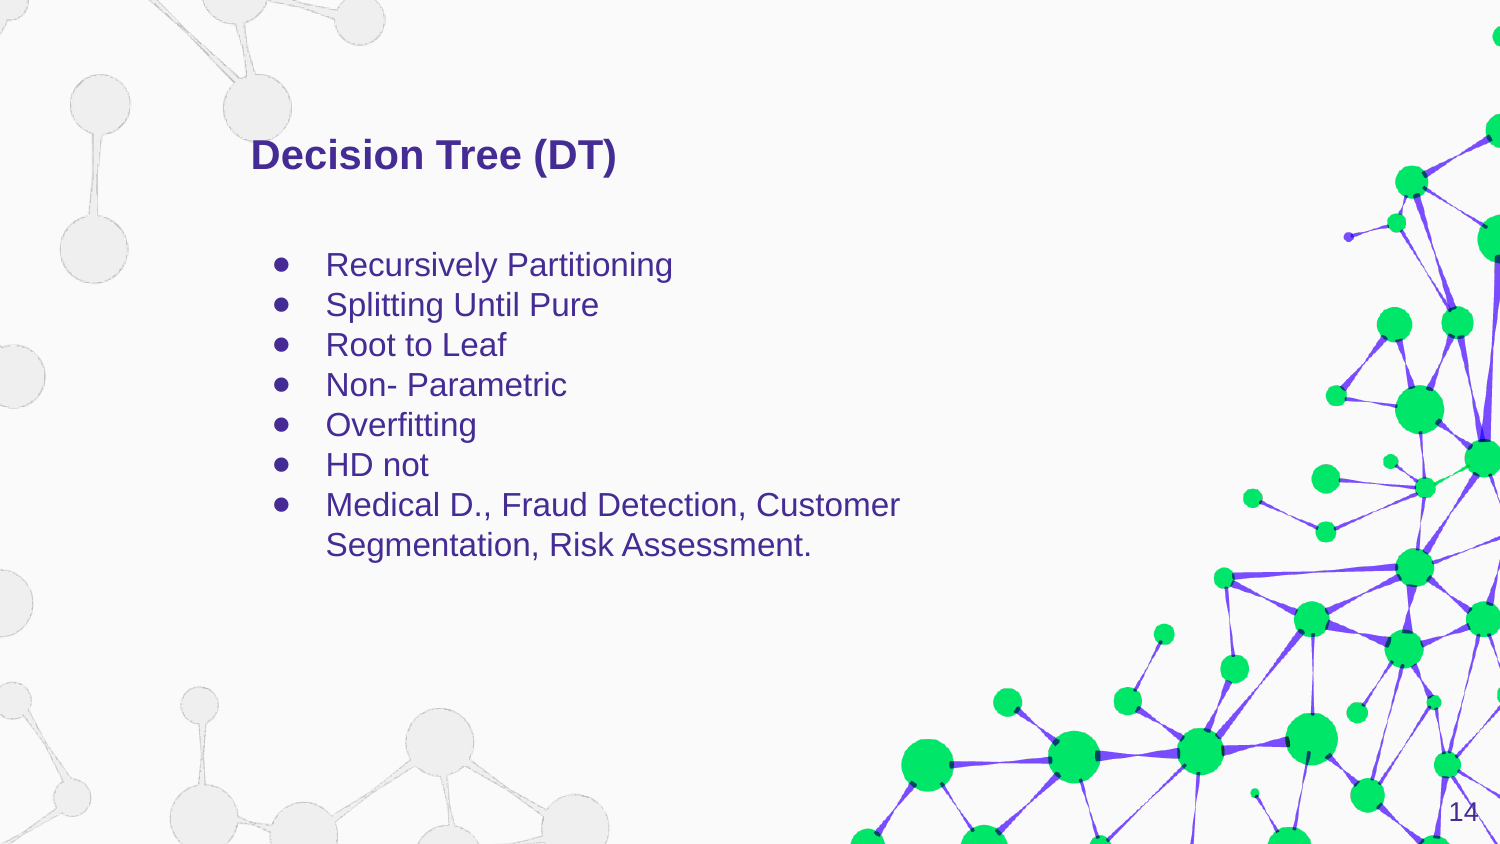

Decision Tree (DT)
Recursively Partitioning
Splitting Until Pure
Root to Leaf
Non- Parametric
Overfitting
HD not
Medical D., Fraud Detection, Customer Segmentation, Risk Assessment.
14